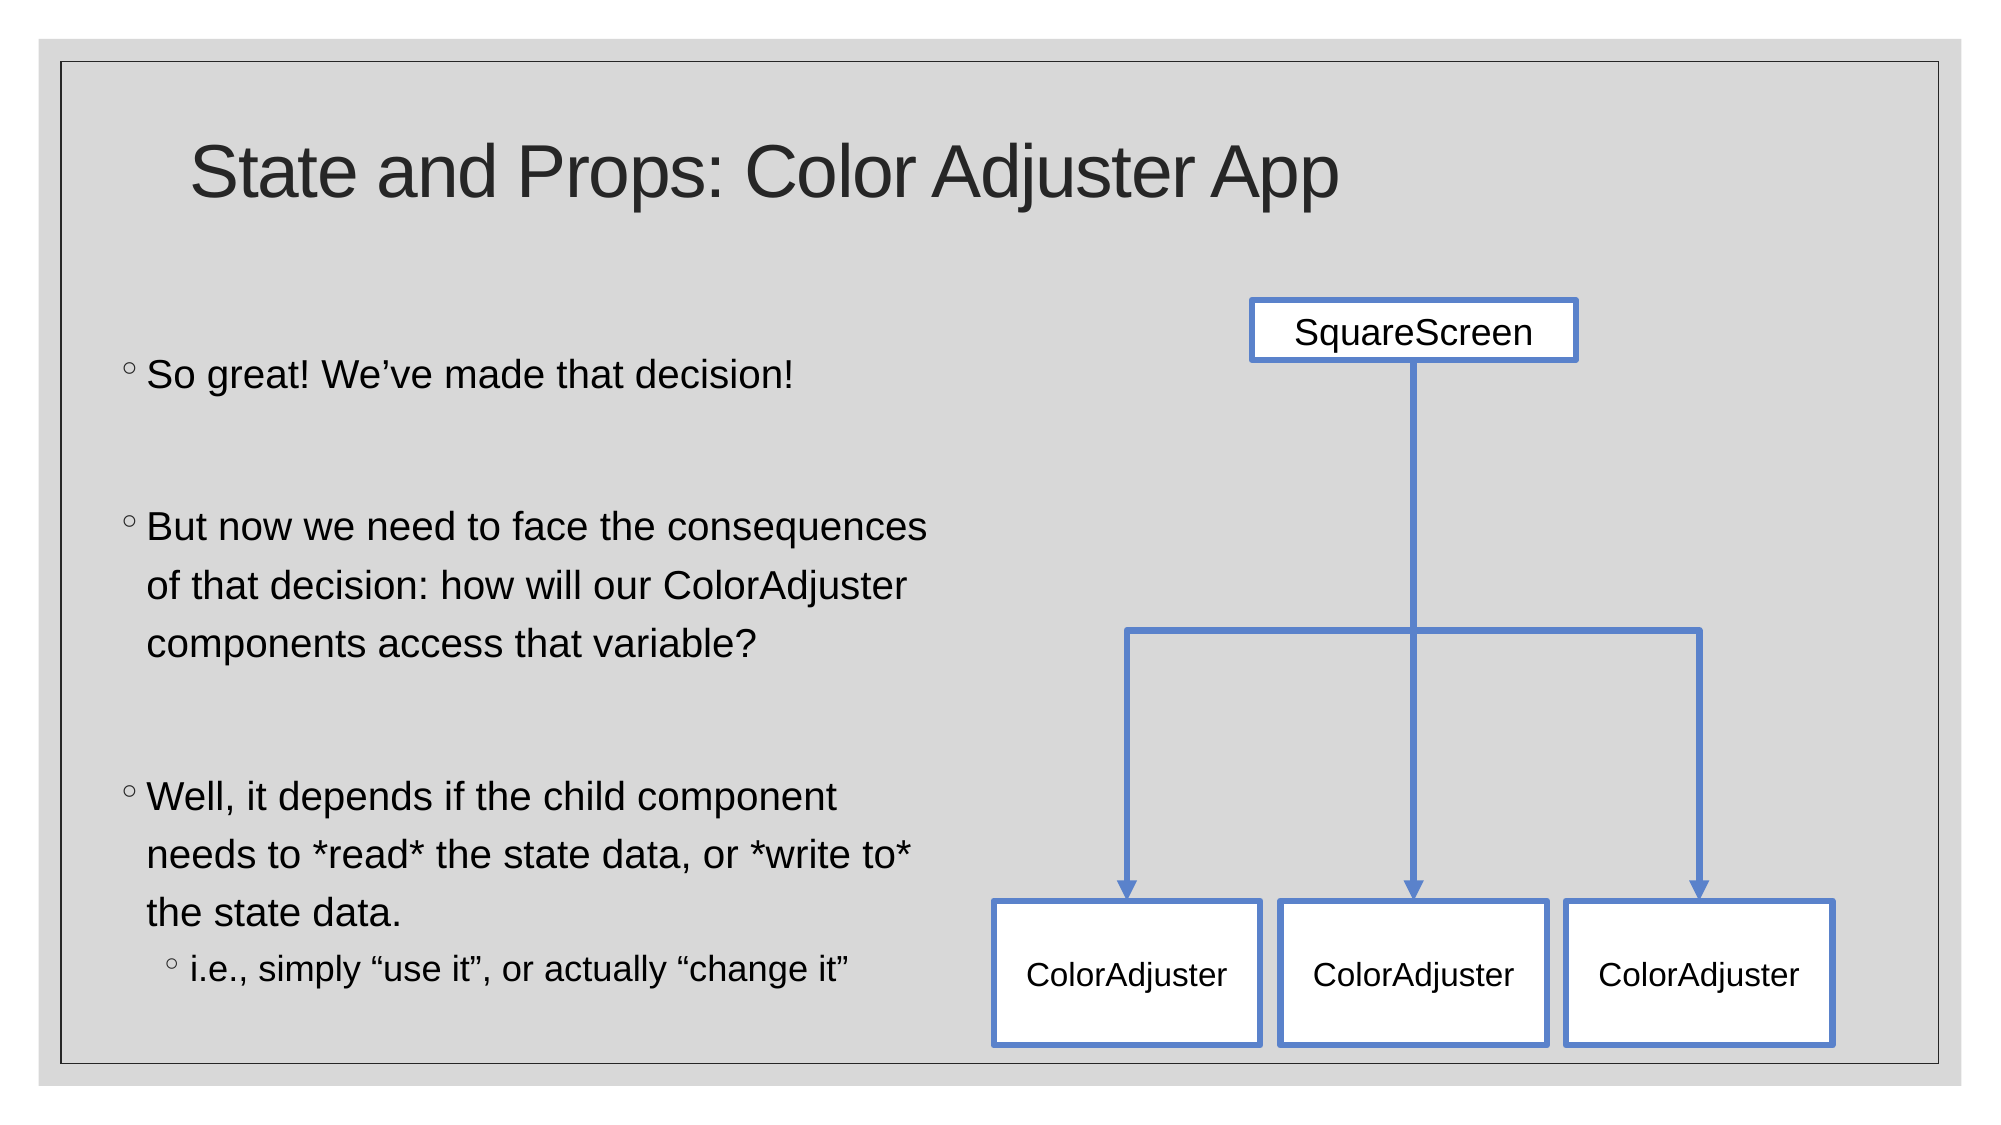

# State and Props: Color Adjuster App
SquareScreen
So great! We’ve made that decision!

But now we need to face the consequences of that decision: how will our ColorAdjuster components access that variable?

Well, it depends if the child component needs to *read* the state data, or *write to* the state data.
i.e., simply “use it”, or actually “change it”

ColorAdjuster

ColorAdjuster

ColorAdjuster